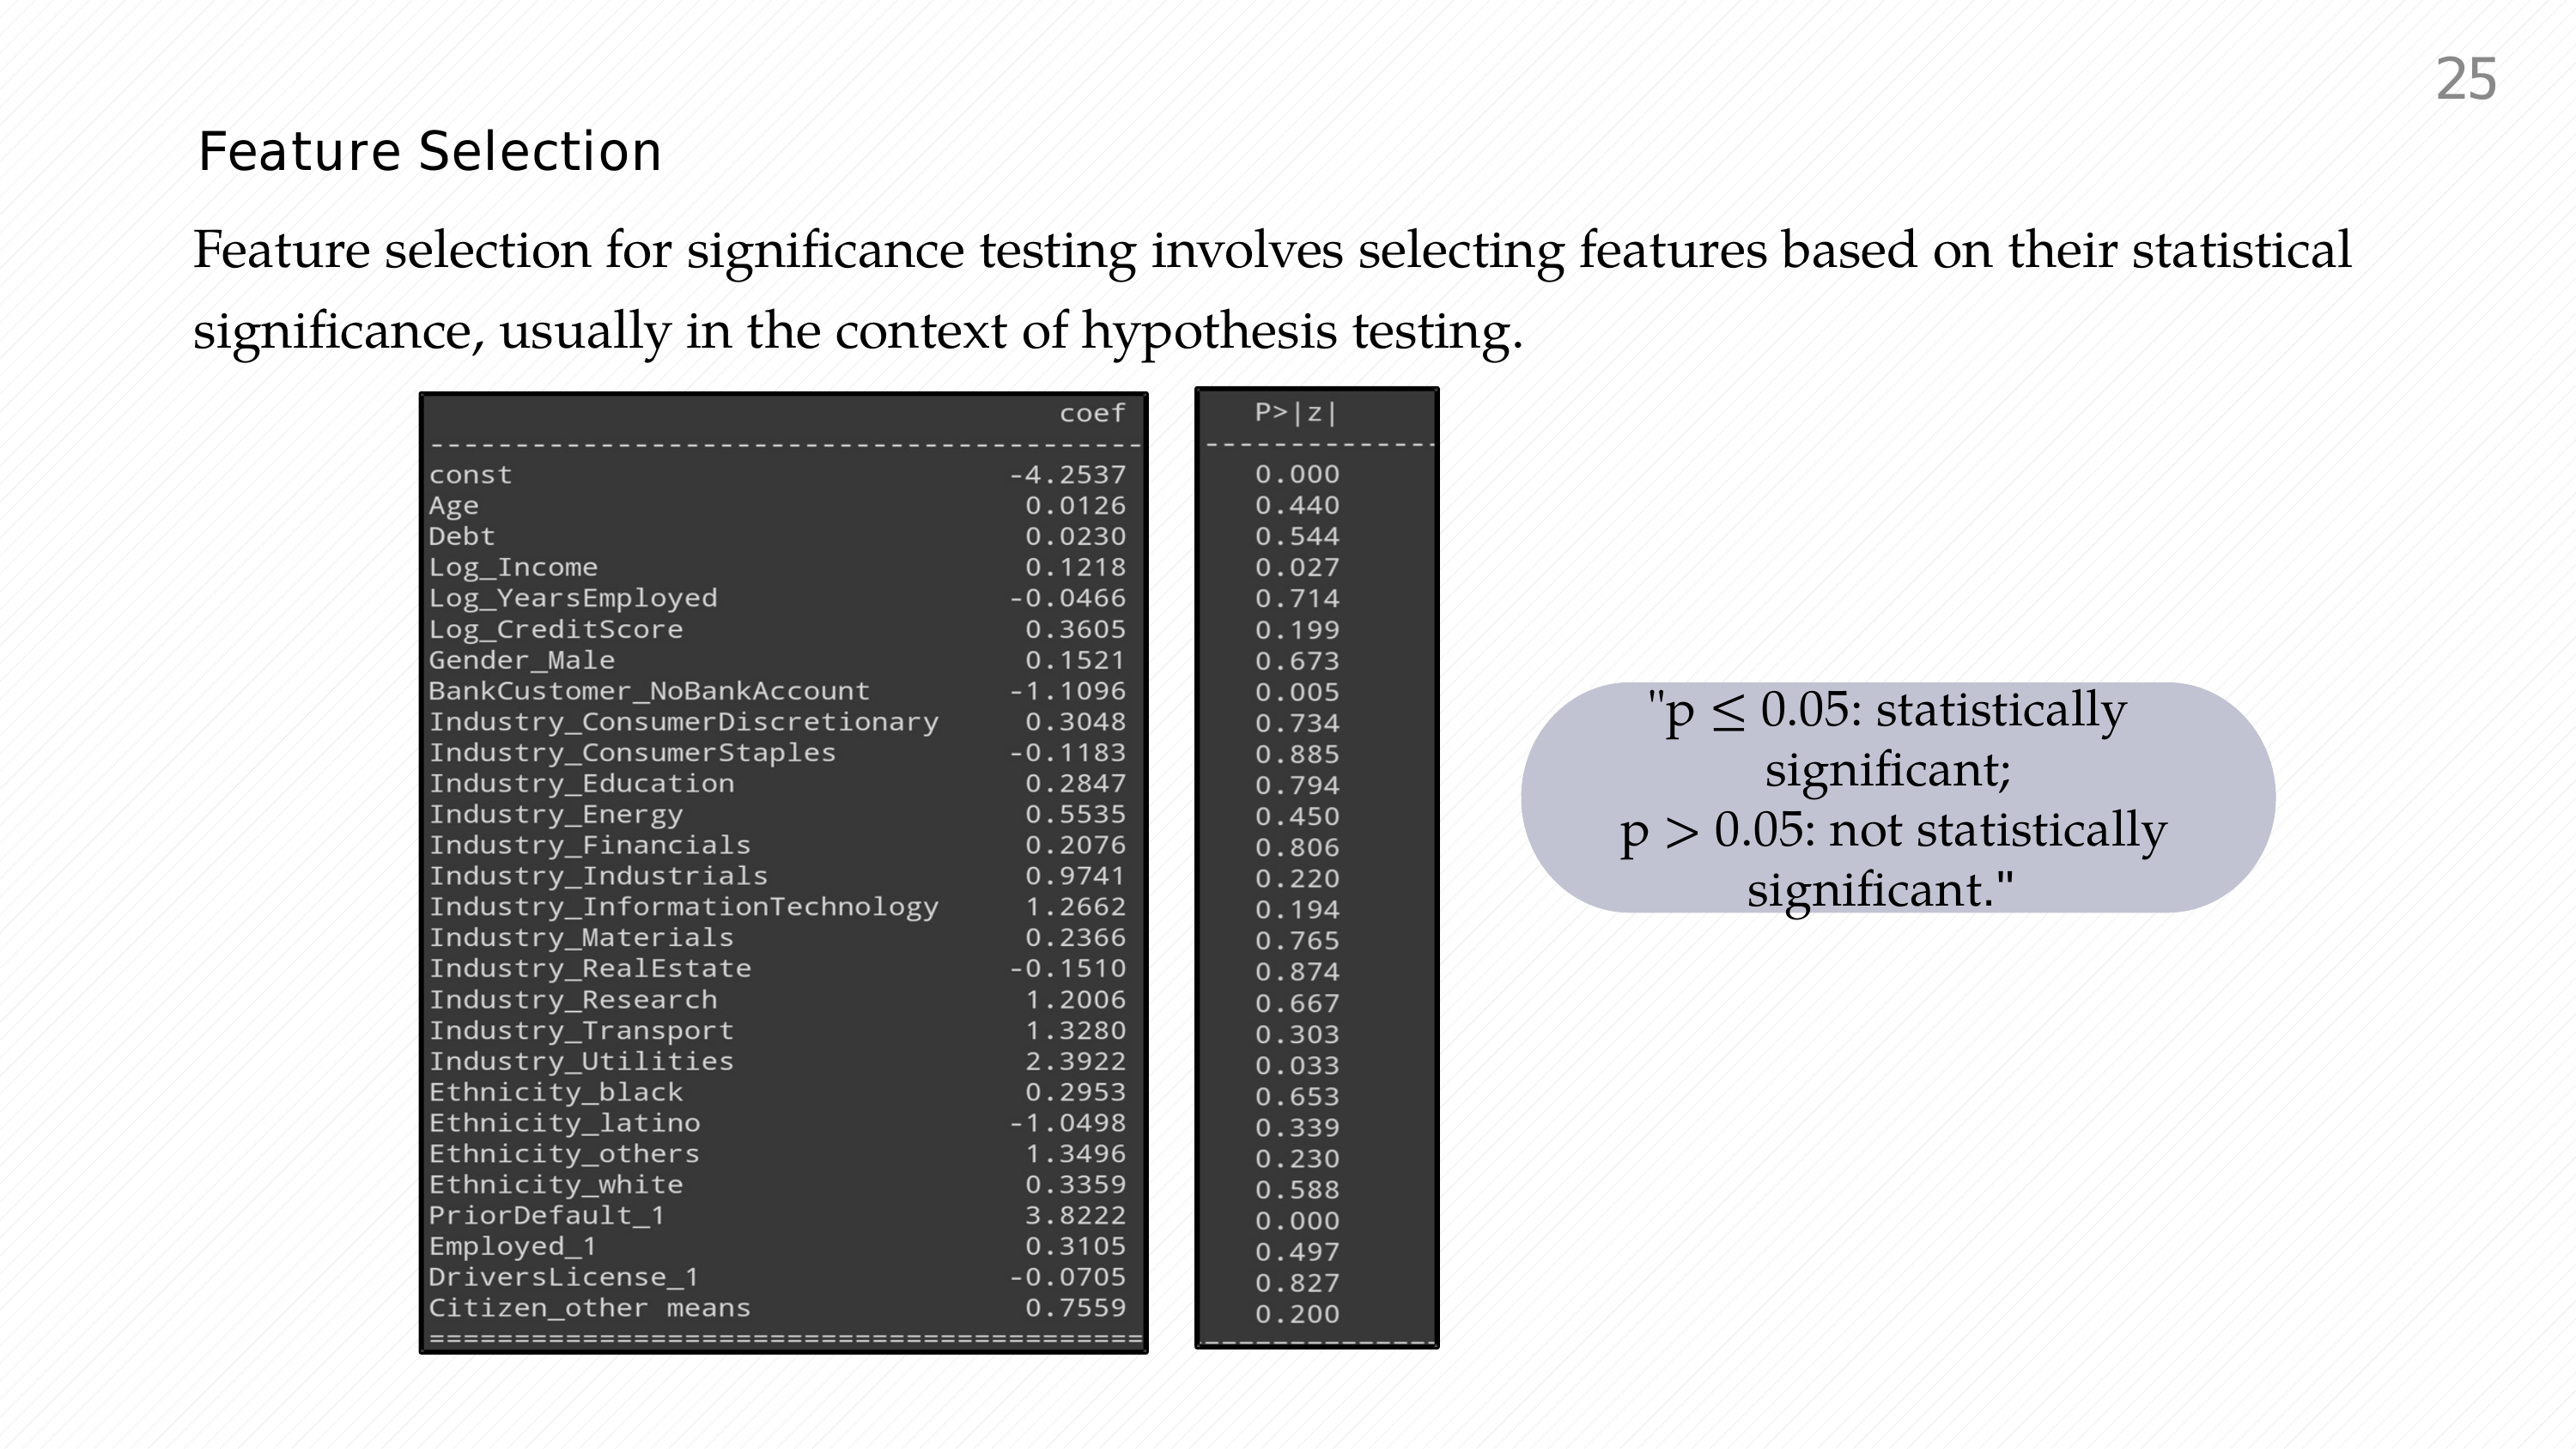

25
Feature Selection

Feature selection for significance testing involves selecting features based on their statistical significance, usually in the context of hypothesis testing.

"p ≤ 0.05: statistically significant;
 p > 0.05: not statistically significant."